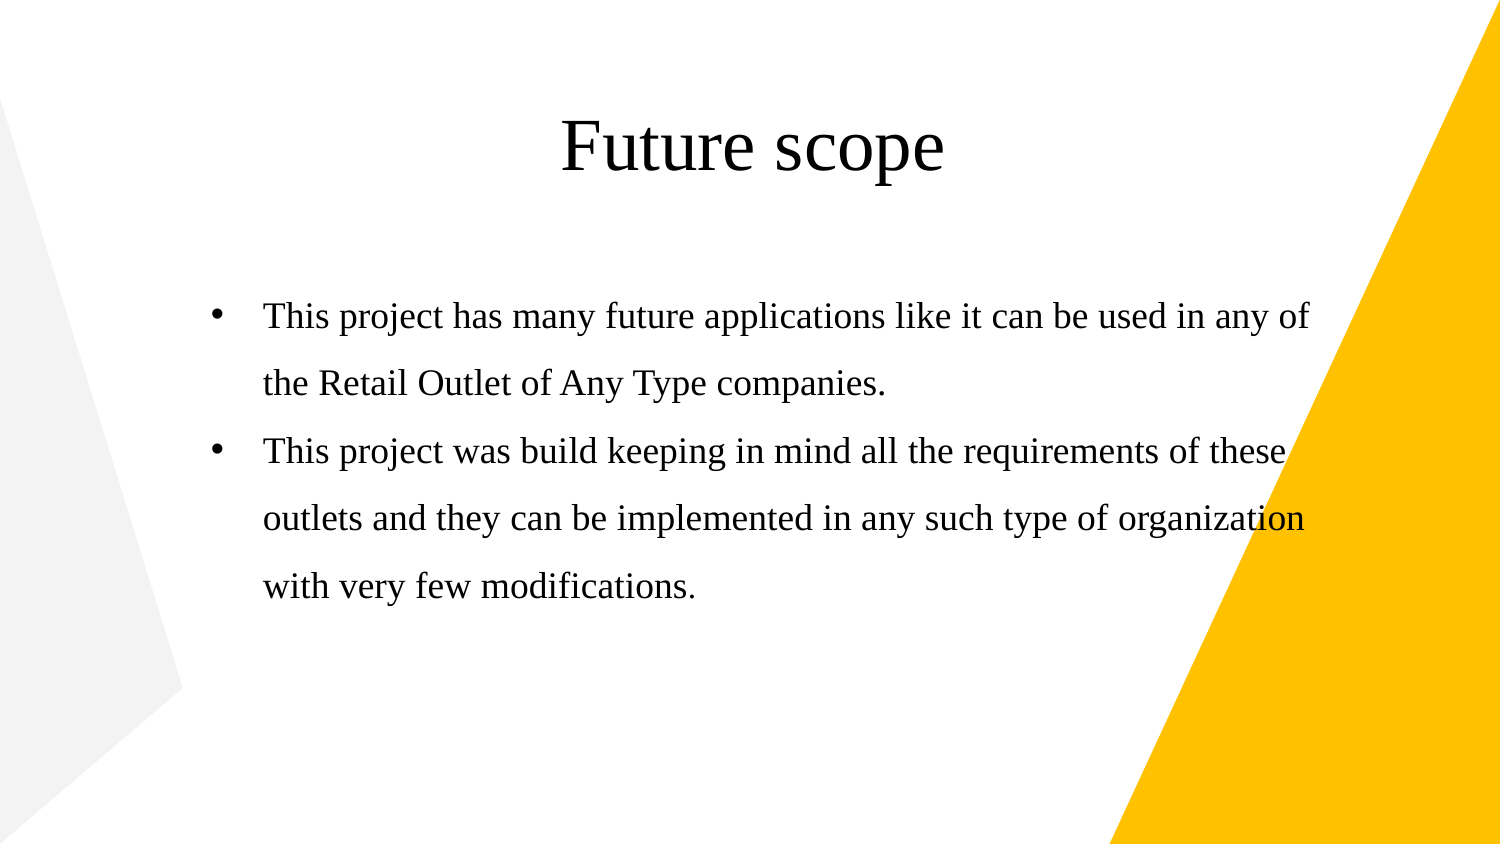

# Future scope
This project has many future applications like it can be used in any of the Retail Outlet of Any Type companies.
This project was build keeping in mind all the requirements of these outlets and they can be implemented in any such type of organization with very few modifications.